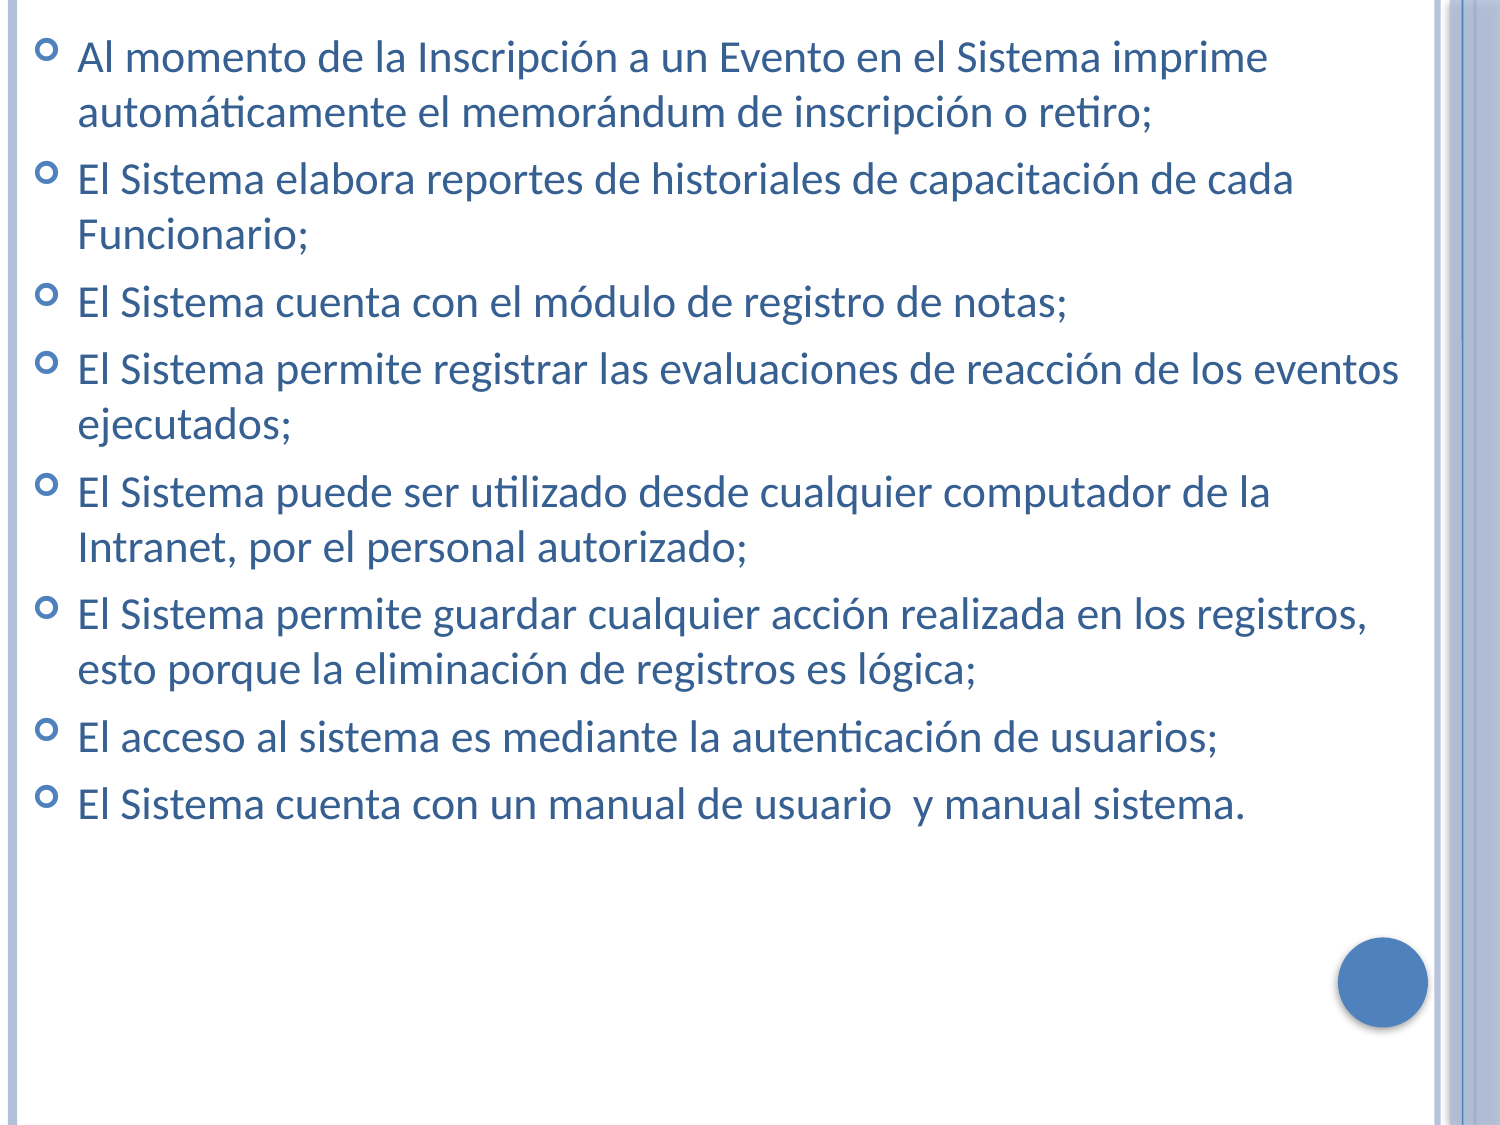

Al momento de la Inscripción a un Evento en el Sistema imprime automáticamente el memorándum de inscripción o retiro;
El Sistema elabora reportes de historiales de capacitación de cada Funcionario;
El Sistema cuenta con el módulo de registro de notas;
El Sistema permite registrar las evaluaciones de reacción de los eventos ejecutados;
El Sistema puede ser utilizado desde cualquier computador de la Intranet, por el personal autorizado;
El Sistema permite guardar cualquier acción realizada en los registros, esto porque la eliminación de registros es lógica;
El acceso al sistema es mediante la autenticación de usuarios;
El Sistema cuenta con un manual de usuario  y manual sistema.